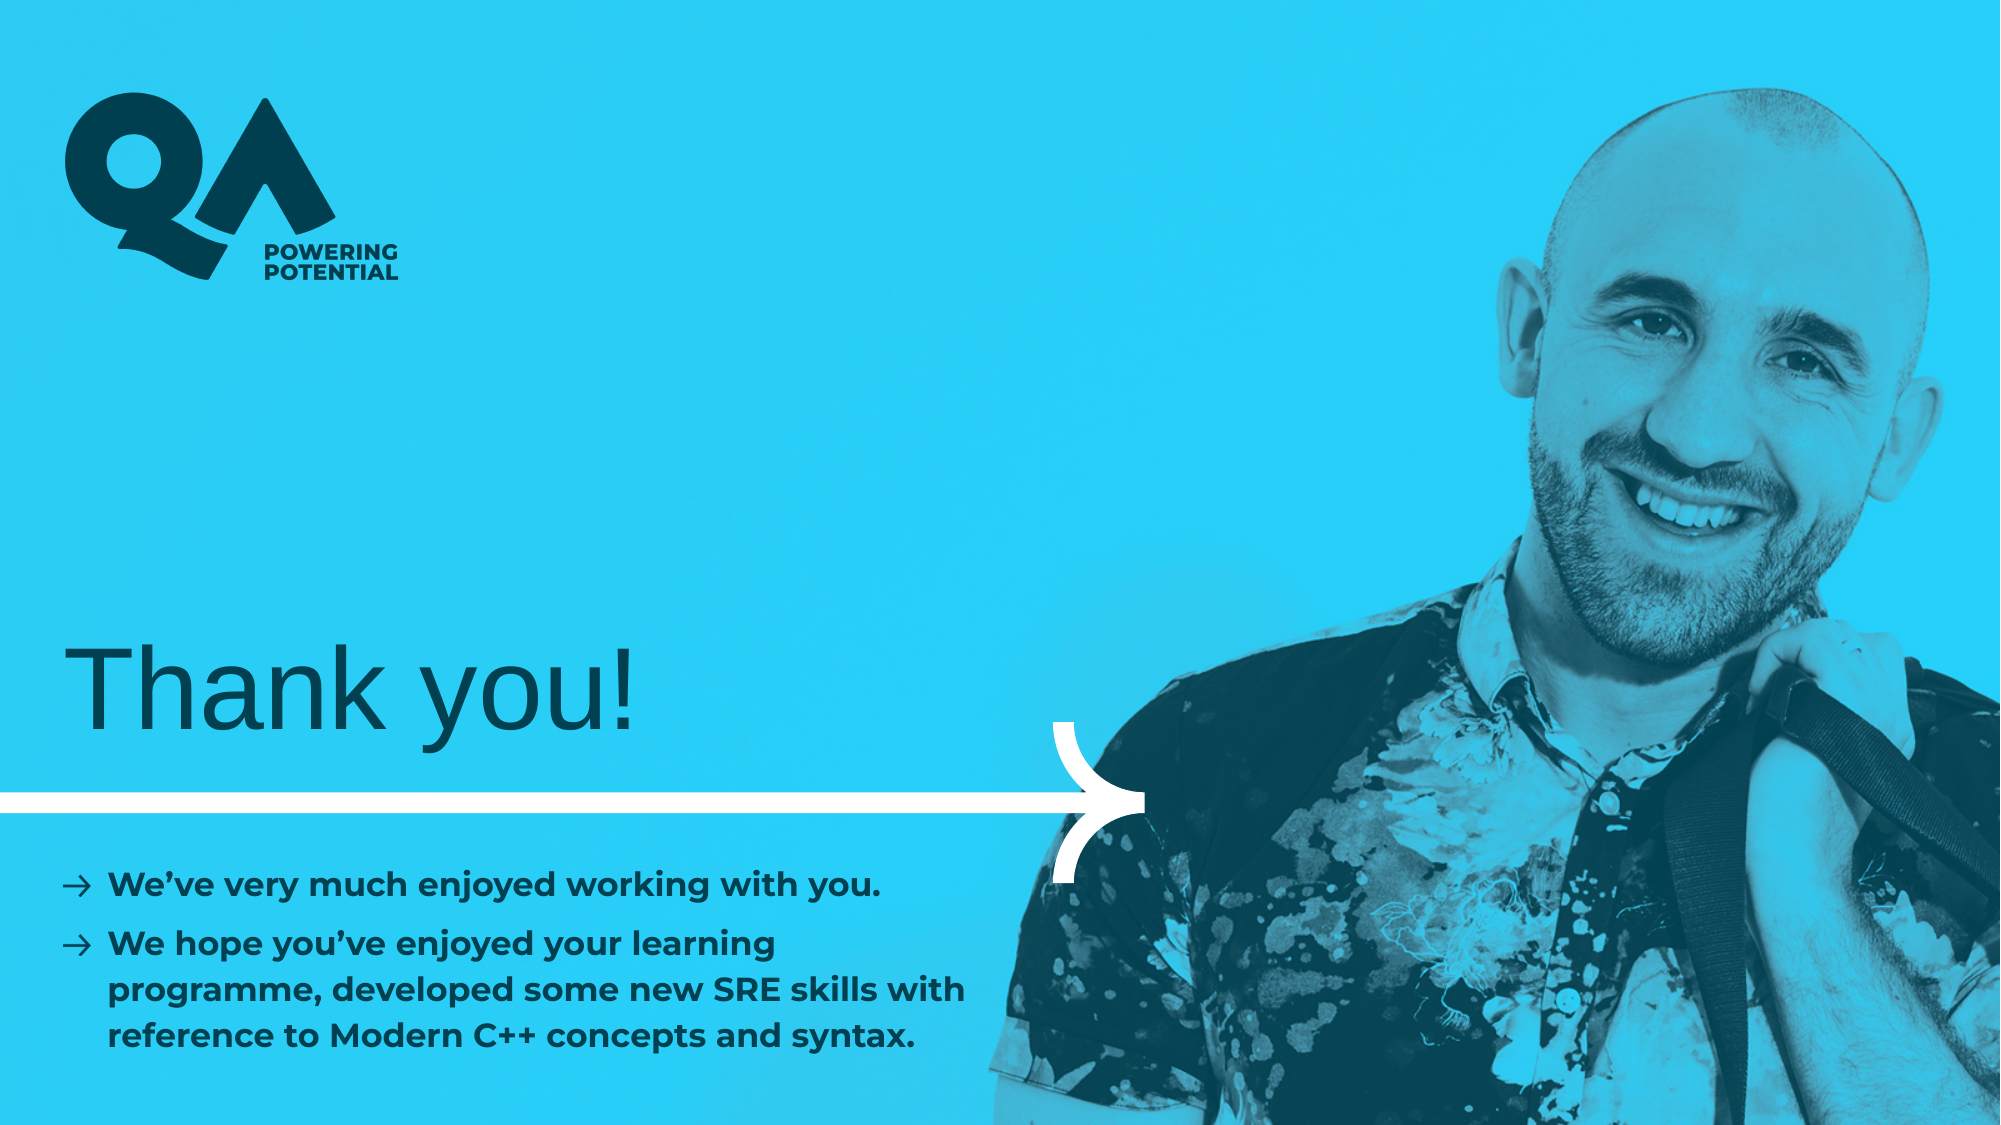

# Thank you!
We’ve very much enjoyed working with you.
We hope you’ve enjoyed your learning programme, developed some new SRE skills with reference to Modern C++ concepts and syntax.